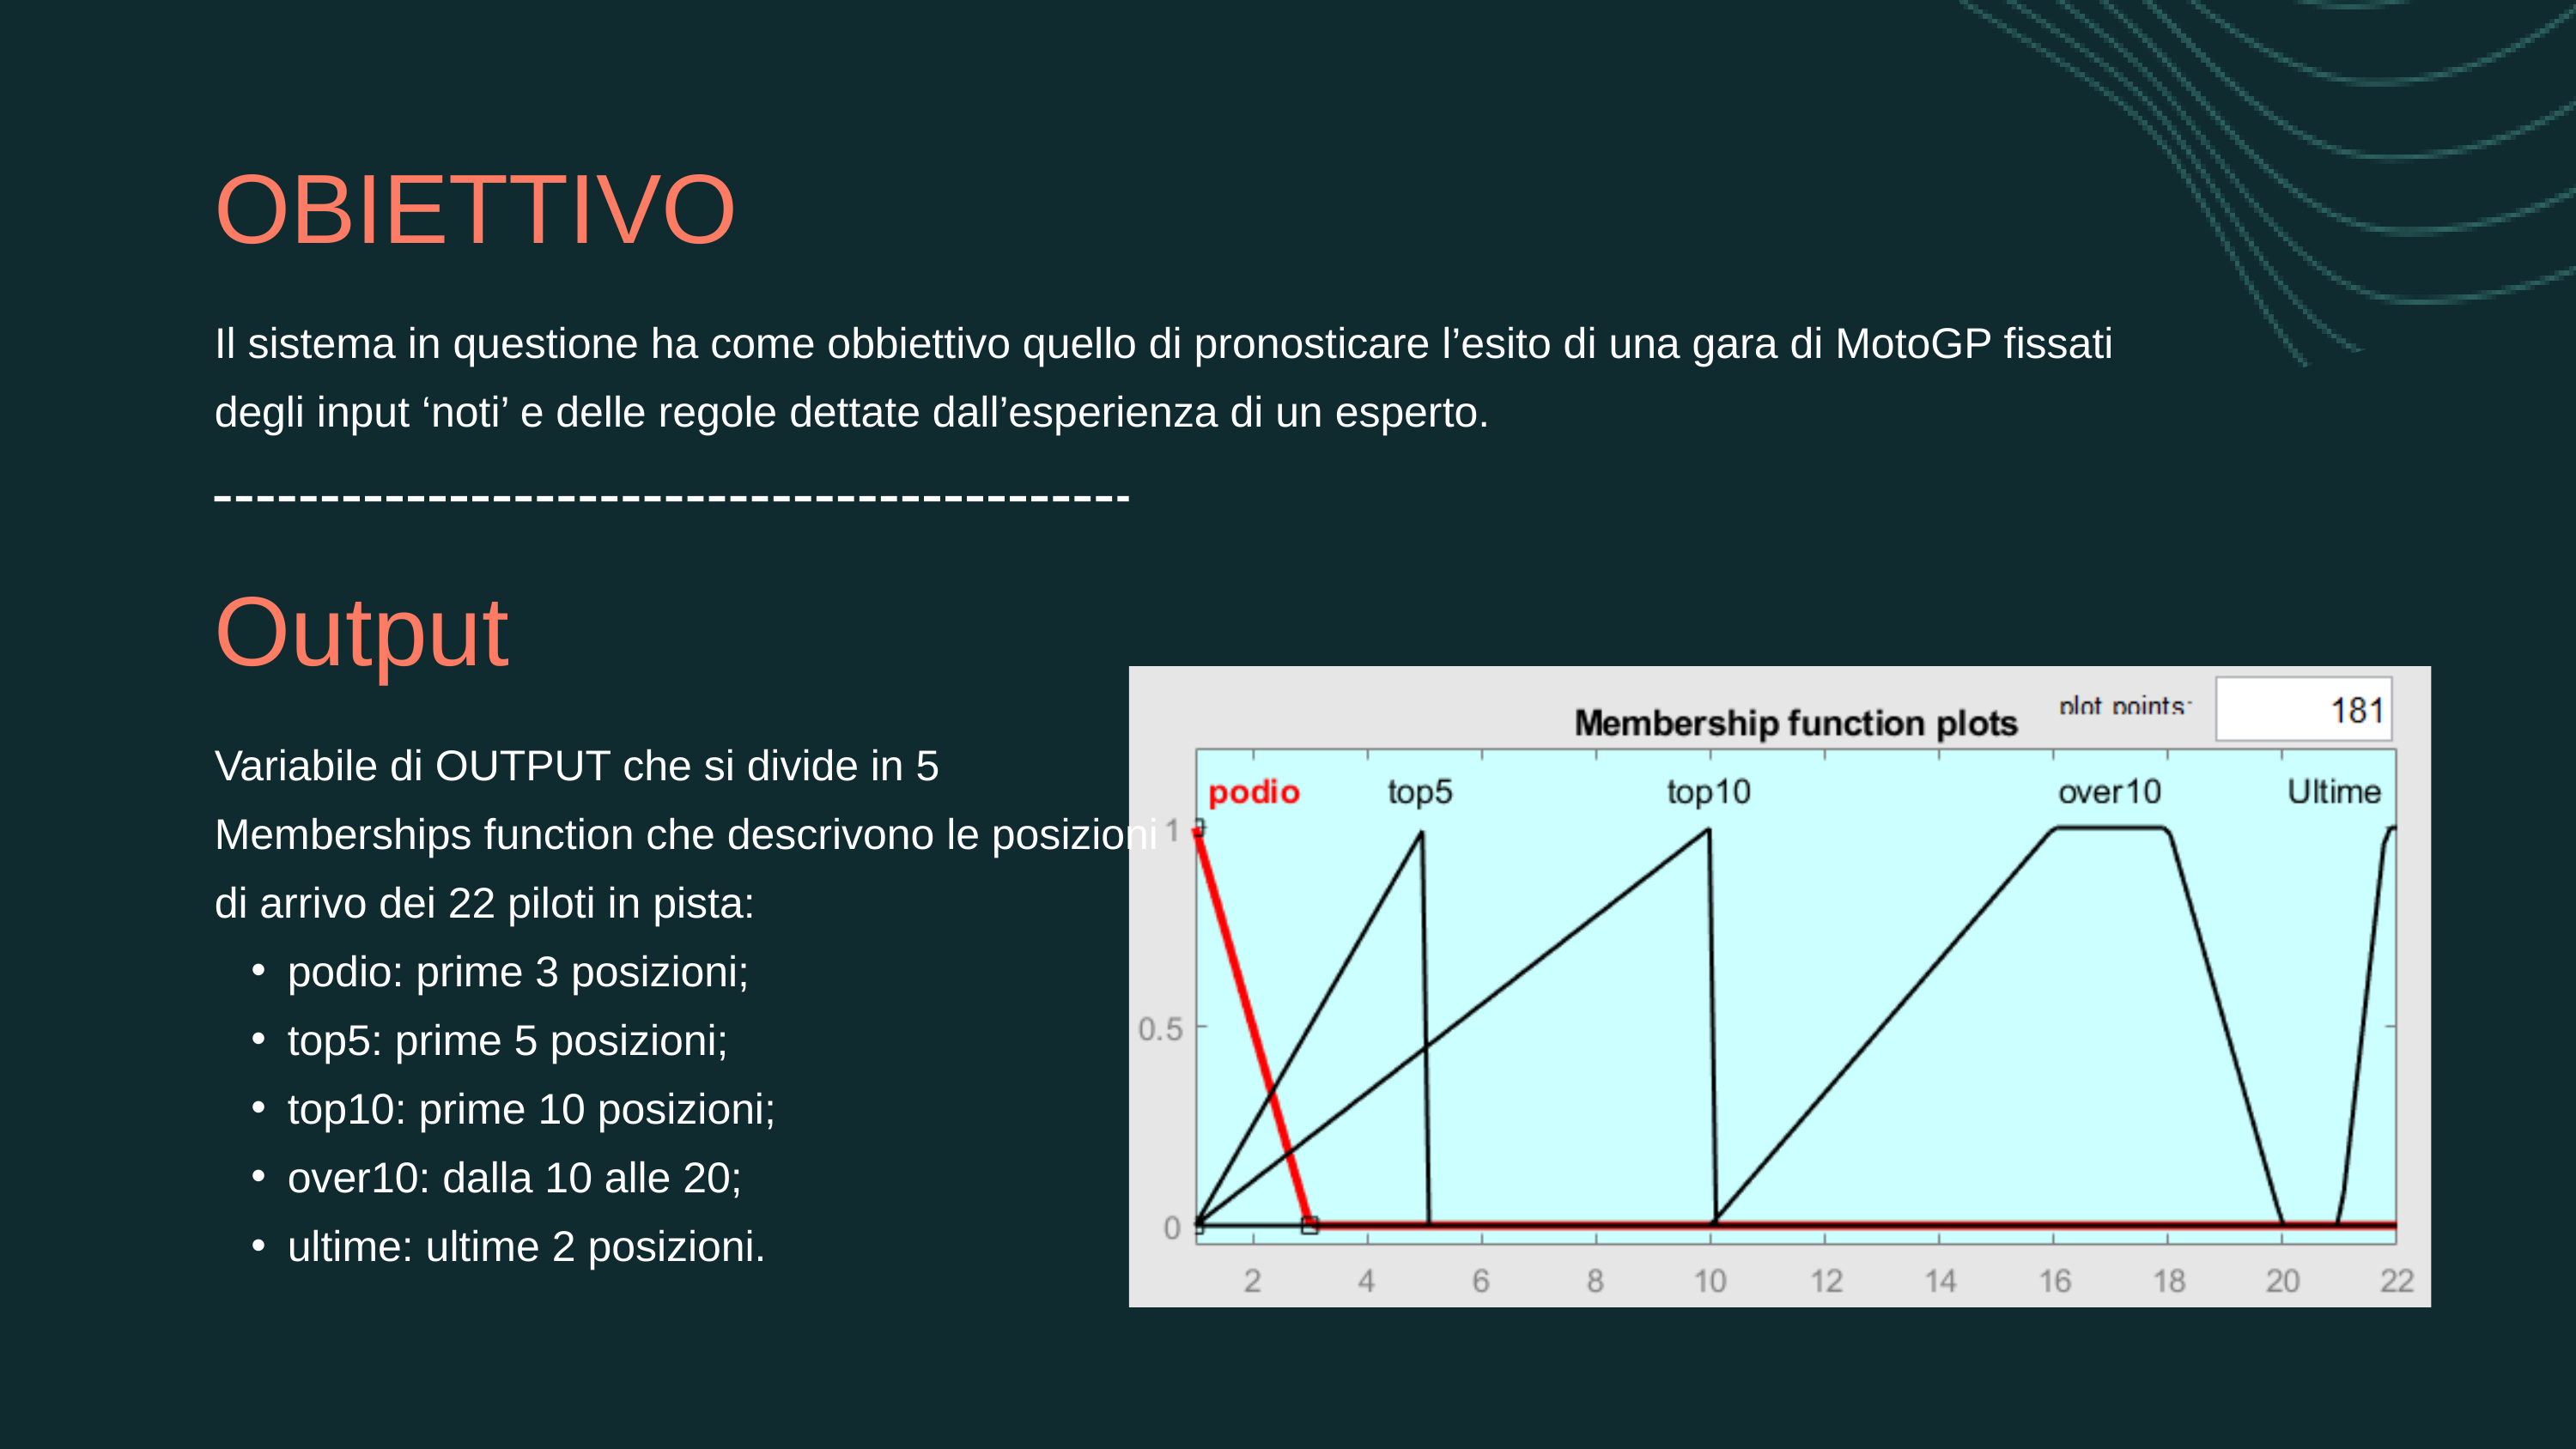

OBIETTIVO
Il sistema in questione ha come obbiettivo quello di pronosticare l’esito di una gara di MotoGP fissati degli input ‘noti’ e delle regole dettate dall’esperienza di un esperto.

Output
Variabile di OUTPUT che si divide in 5 Memberships function che descrivono le posizioni di arrivo dei 22 piloti in pista:
podio: prime 3 posizioni;
top5: prime 5 posizioni;
top10: prime 10 posizioni;
over10: dalla 10 alle 20;
ultime: ultime 2 posizioni.